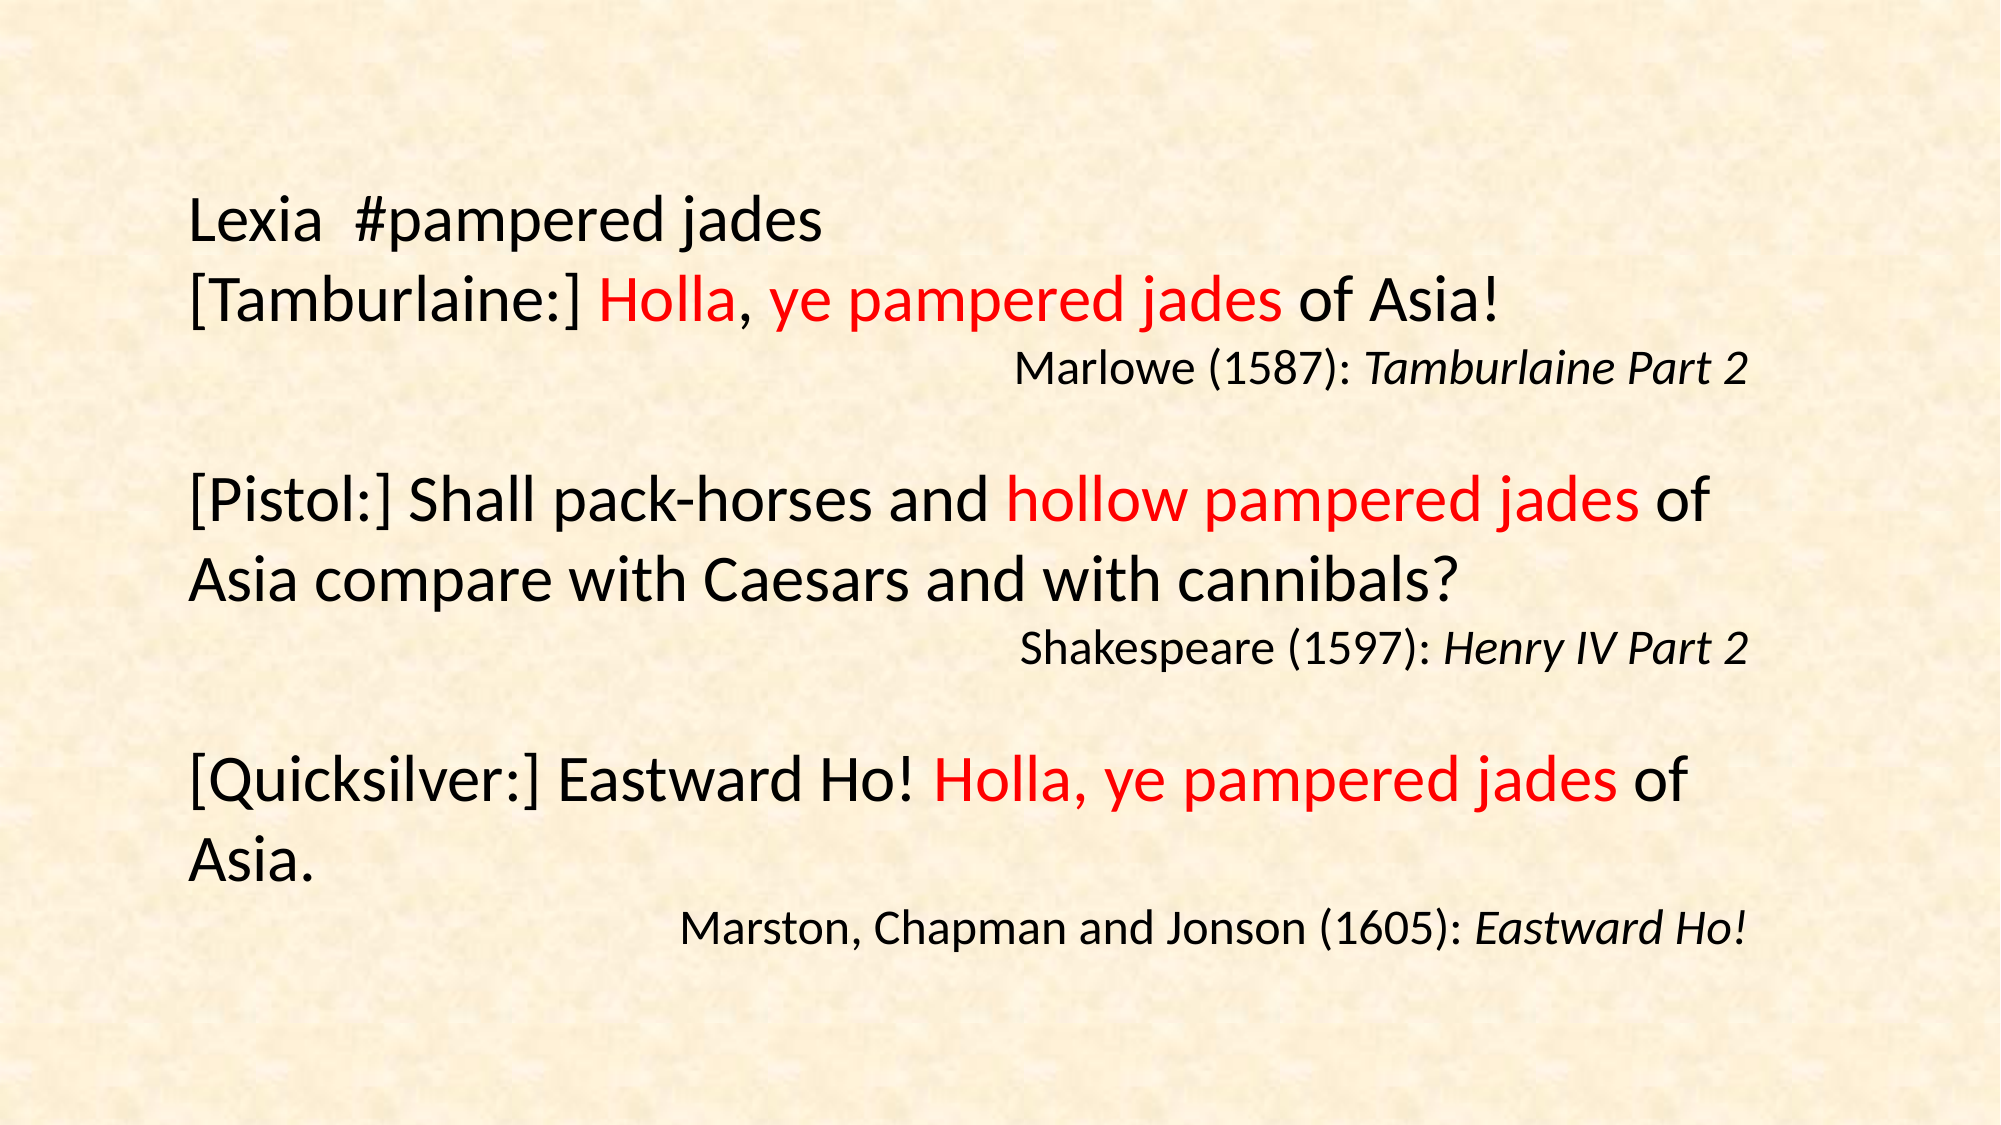

Lexia  #pampered jades
[Tamburlaine:] Holla, ye pampered jades of Asia!
Marlowe (1587): Tamburlaine Part 2

[Pistol:] Shall pack-horses and hollow pampered jades of Asia compare with Caesars and with cannibals?
Shakespeare (1597): Henry IV Part 2

[Quicksilver:] Eastward Ho! Holla, ye pampered jades of Asia.
Marston, Chapman and Jonson (1605): Eastward Ho!